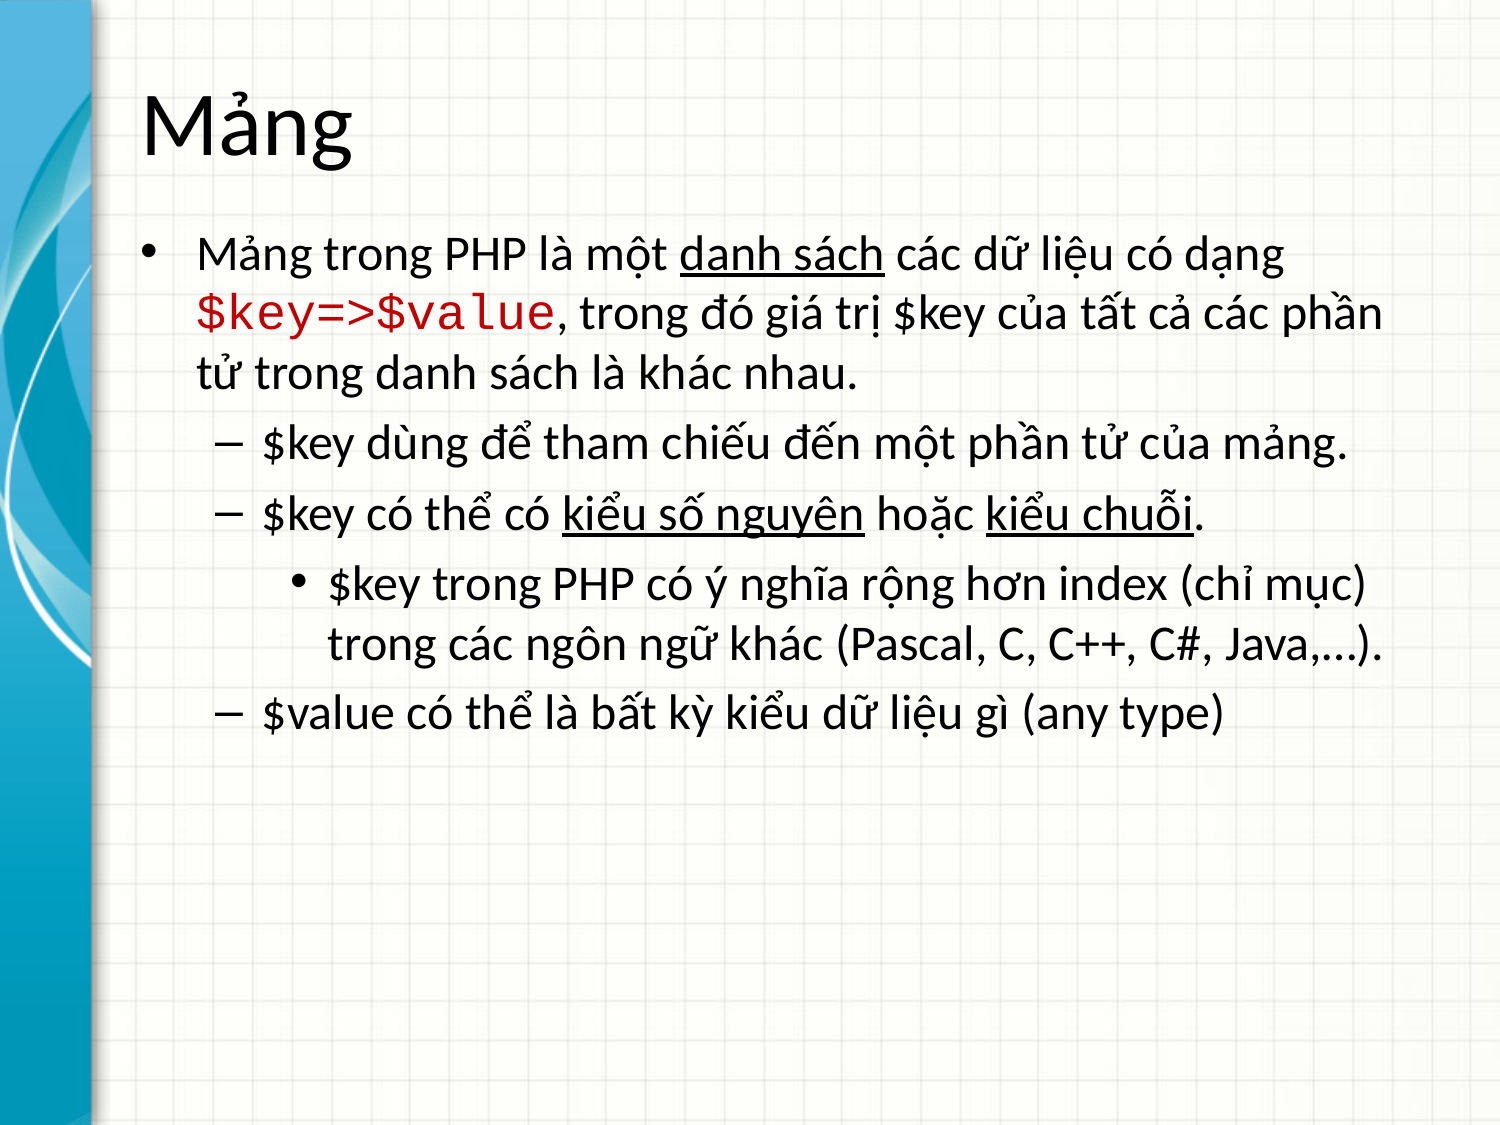

# Mảng
Mảng trong PHP là một danh sách các dữ liệu có dạng $key=>$value, trong đó giá trị $key của tất cả các phần tử trong danh sách là khác nhau.
$key dùng để tham chiếu đến một phần tử của mảng.
$key có thể có kiểu số nguyên hoặc kiểu chuỗi.
$key trong PHP có ý nghĩa rộng hơn index (chỉ mục) trong các ngôn ngữ khác (Pascal, C, C++, C#, Java,…).
$value có thể là bất kỳ kiểu dữ liệu gì (any type)